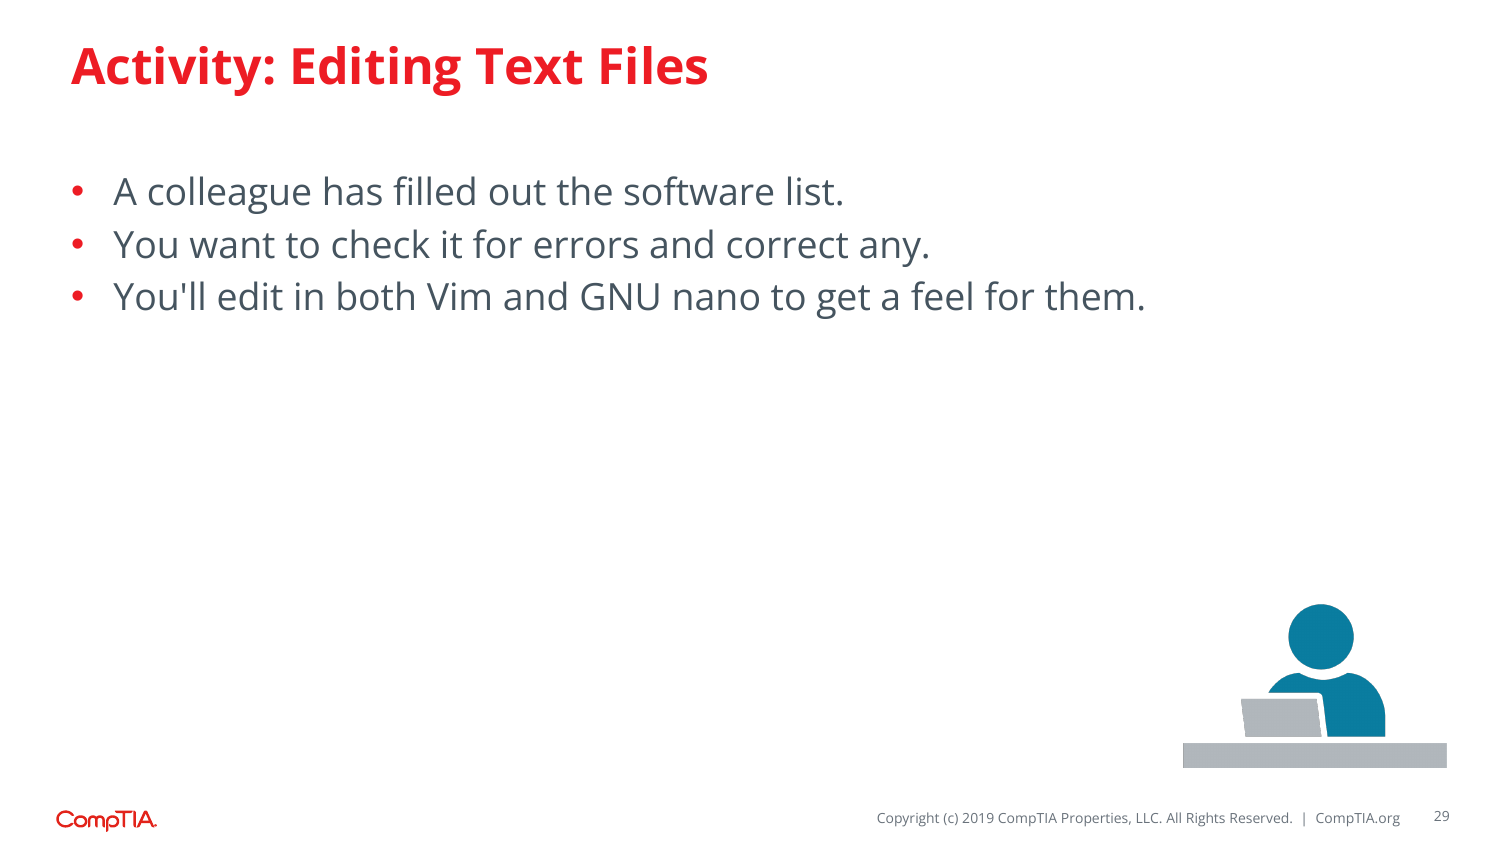

# Activity: Editing Text Files
A colleague has filled out the software list.
You want to check it for errors and correct any.
You'll edit in both Vim and GNU nano to get a feel for them.
29